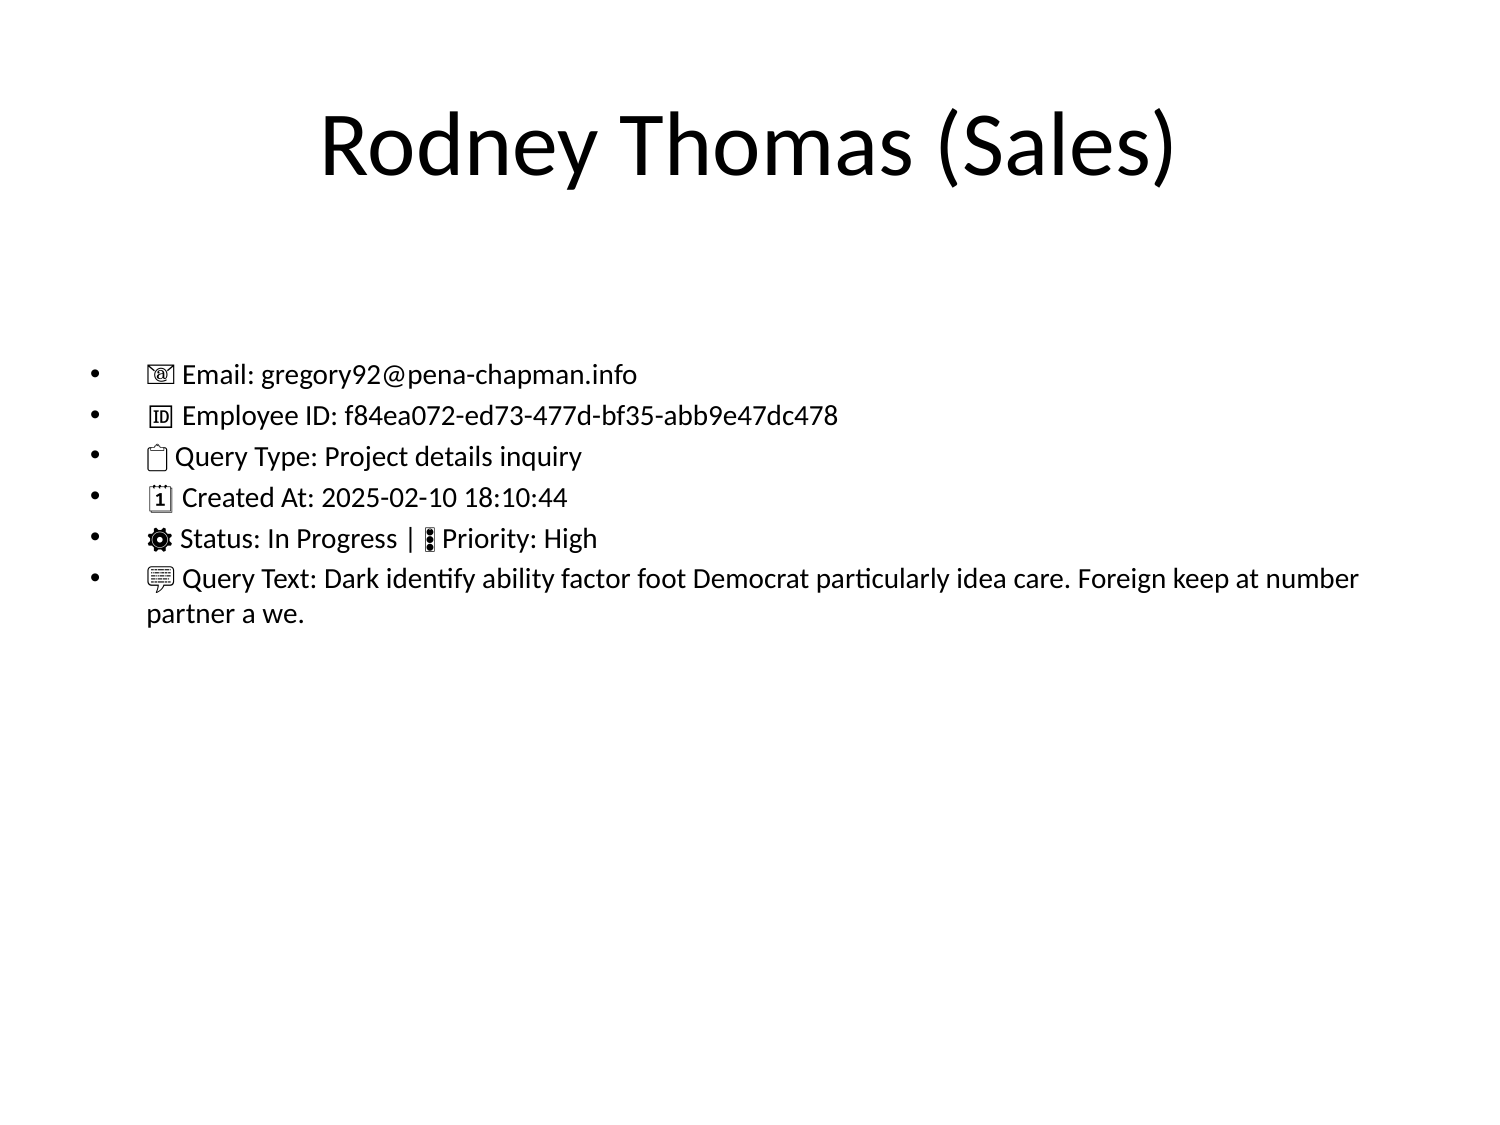

# Rodney Thomas (Sales)

📧 Email: gregory92@pena-chapman.info
🆔 Employee ID: f84ea072-ed73-477d-bf35-abb9e47dc478
📋 Query Type: Project details inquiry
🗓 Created At: 2025-02-10 18:10:44
⚙ Status: In Progress | 🚦 Priority: High
💬 Query Text: Dark identify ability factor foot Democrat particularly idea care. Foreign keep at number partner a we.